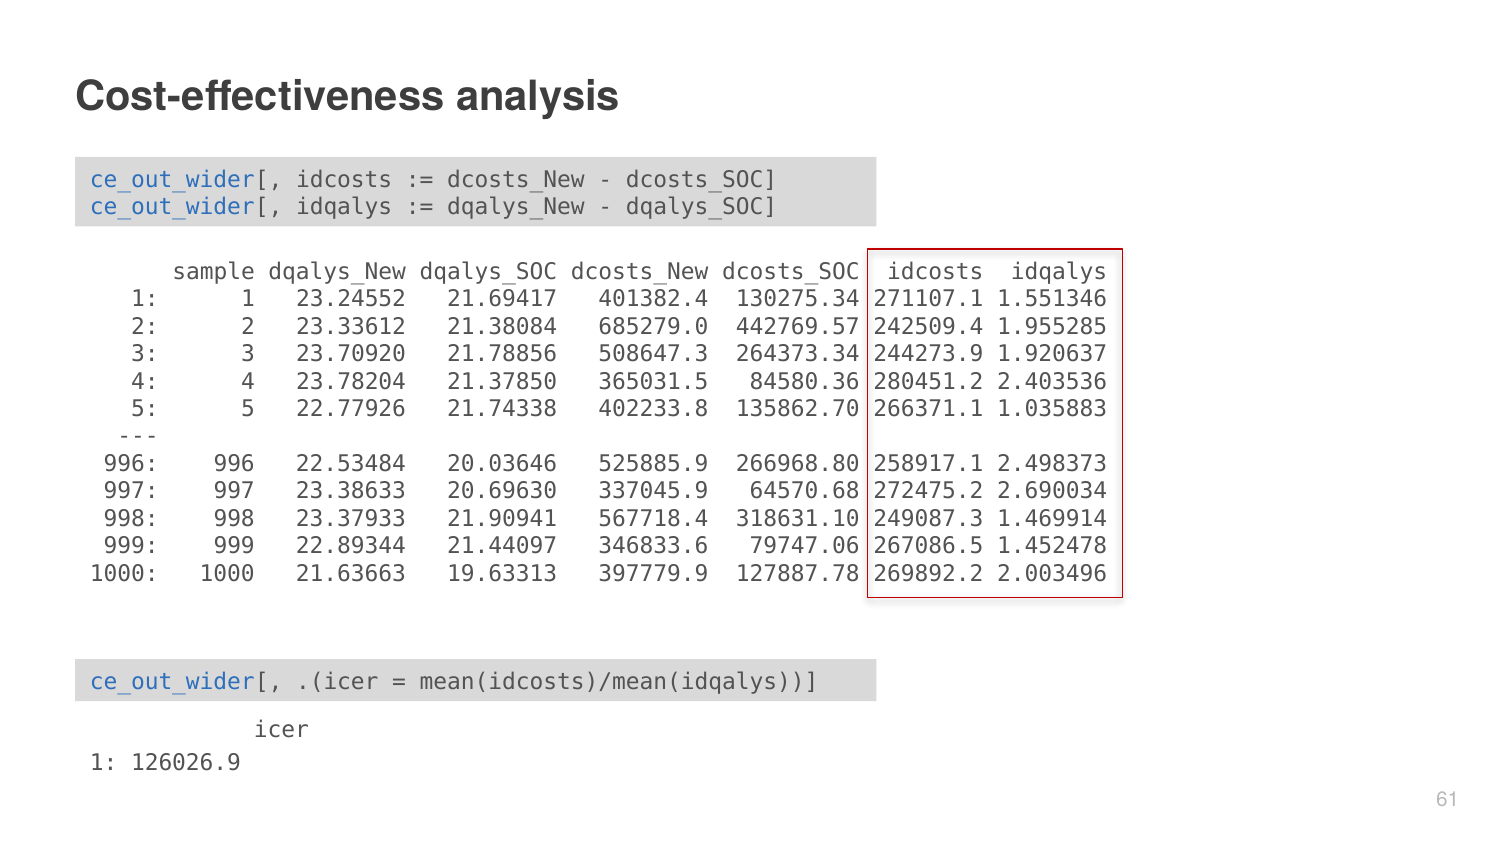

# Cost-effectiveness analysis
ce_out_wider[, idcosts := dcosts_New - dcosts_SOC]
ce_out_wider[, idqalys := dqalys_New - dqalys_SOC]
      sample dqalys_New dqalys_SOC dcosts_New dcosts_SOC  idcosts  idqalys
   1:      1   23.24552   21.69417   401382.4  130275.34 271107.1 1.551346
   2:      2   23.33612   21.38084   685279.0  442769.57 242509.4 1.955285
   3:      3   23.70920   21.78856   508647.3  264373.34 244273.9 1.920637
   4:      4   23.78204   21.37850   365031.5   84580.36 280451.2 2.403536
   5:      5   22.77926   21.74338   402233.8  135862.70 266371.1 1.035883
  ---
 996:    996   22.53484   20.03646   525885.9  266968.80 258917.1 2.498373
 997:    997   23.38633   20.69630   337045.9   64570.68 272475.2 2.690034
 998:    998   23.37933   21.90941   567718.4  318631.10 249087.3 1.469914
 999:    999   22.89344   21.44097   346833.6   79747.06 267086.5 1.452478
1000:   1000   21.63663   19.63313   397779.9  127887.78 269892.2 2.003496

ce_out_wider[, .(icer = mean(idcosts)/mean(idqalys))]
 	 icer
1: 126026.9
61